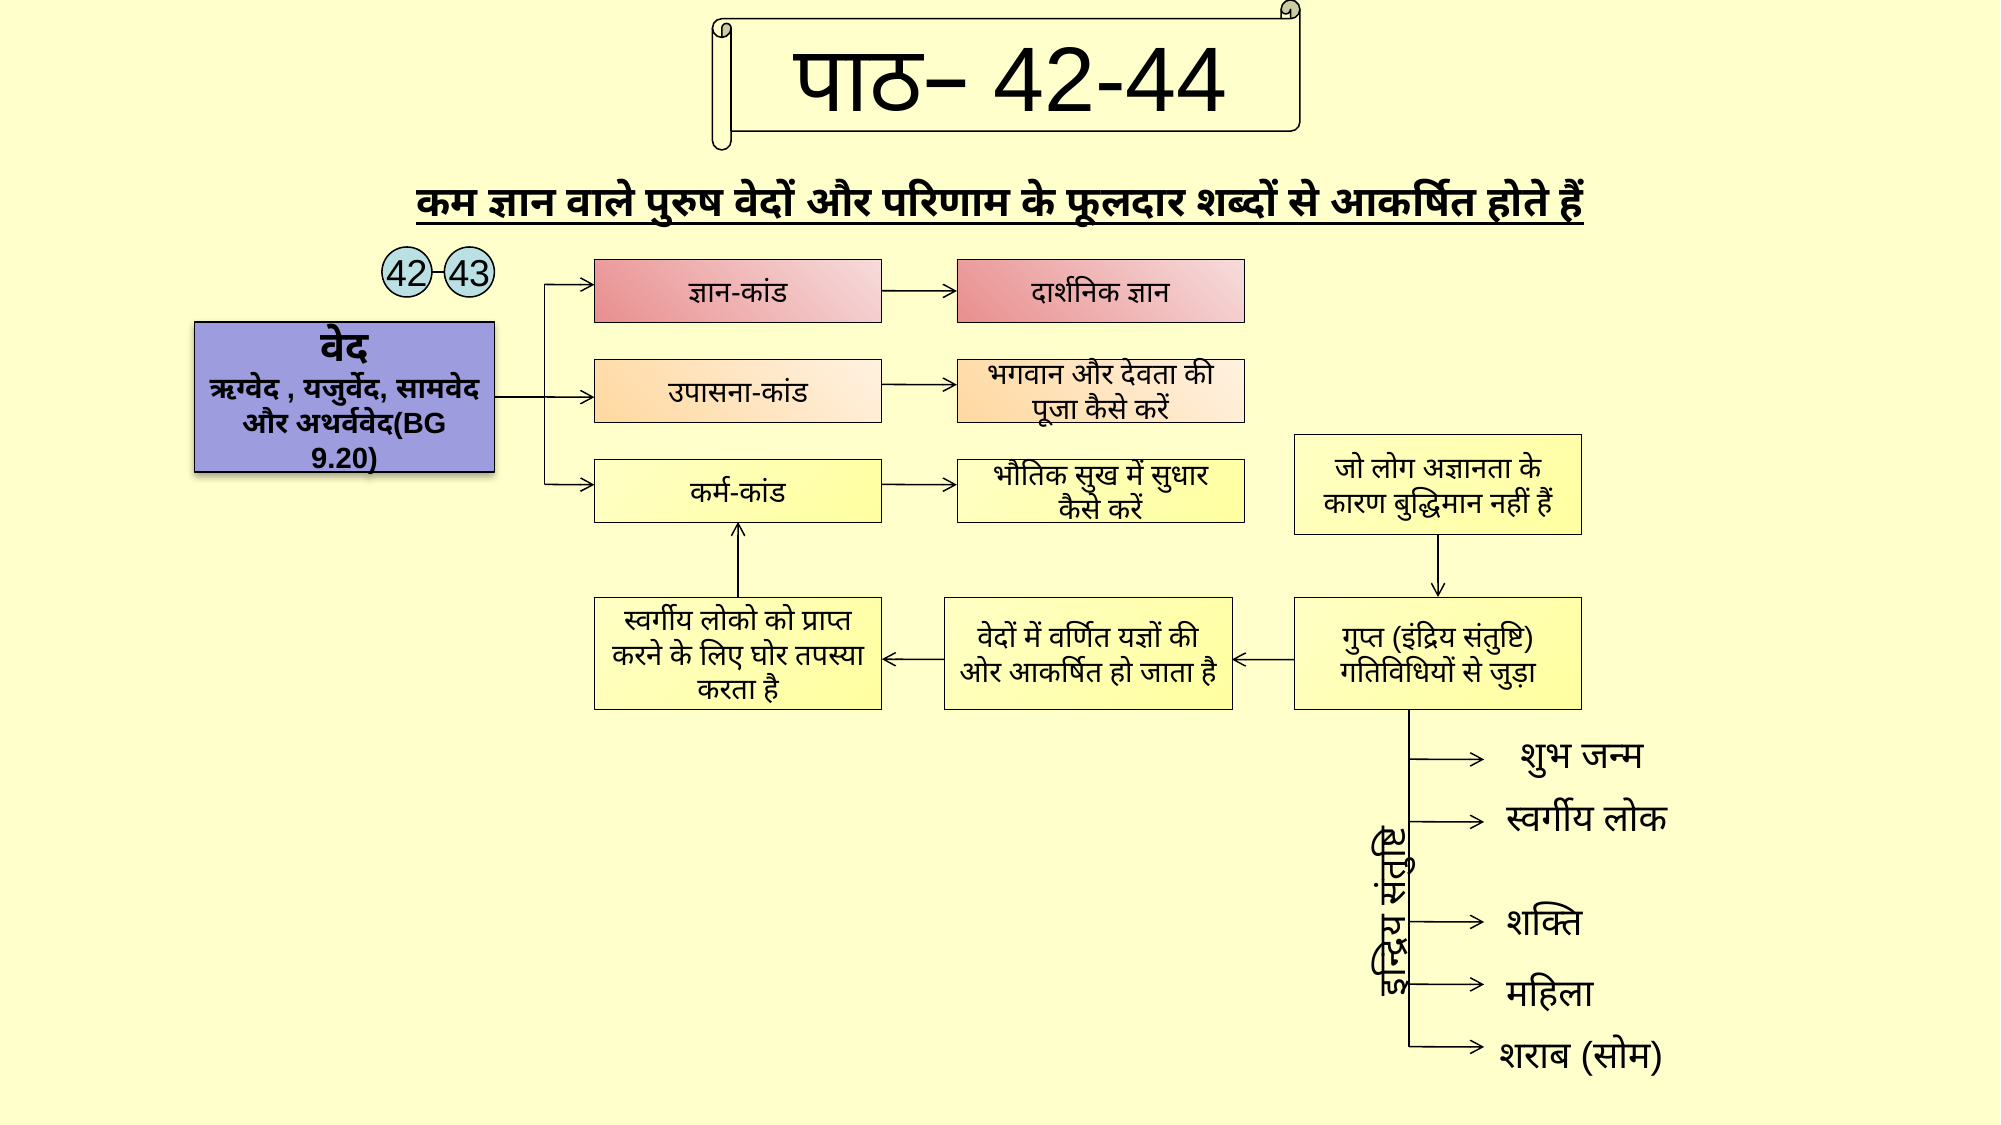

पाठ– 42-44
कम ज्ञान वाले पुरुष वेदों और परिणाम के फूलदार शब्दों से आकर्षित होते हैं
42
43
ज्ञान-कांड
दार्शनिक ज्ञान
वेद
ऋग्वेद , यजुर्वेद, सामवेद और अथर्ववेद(BG 9.20)
उपासना-कांड
भगवान और देवता की पूजा कैसे करें
जो लोग अज्ञानता के कारण बुद्धिमान नहीं हैं
कर्म-कांड
भौतिक सुख में सुधार कैसे करें
स्वर्गीय लोको को प्राप्त करने के लिए घोर तपस्या करता है
वेदों में वर्णित यज्ञों की ओर आकर्षित हो जाता है
गुप्त (इंद्रिय संतुष्टि) गतिविधियों से जुड़ा
शुभ जन्म
स्वर्गीय लोक
     इन्द्रिय संतुष्टि
शक्ति
महिला
शराब (सोम)